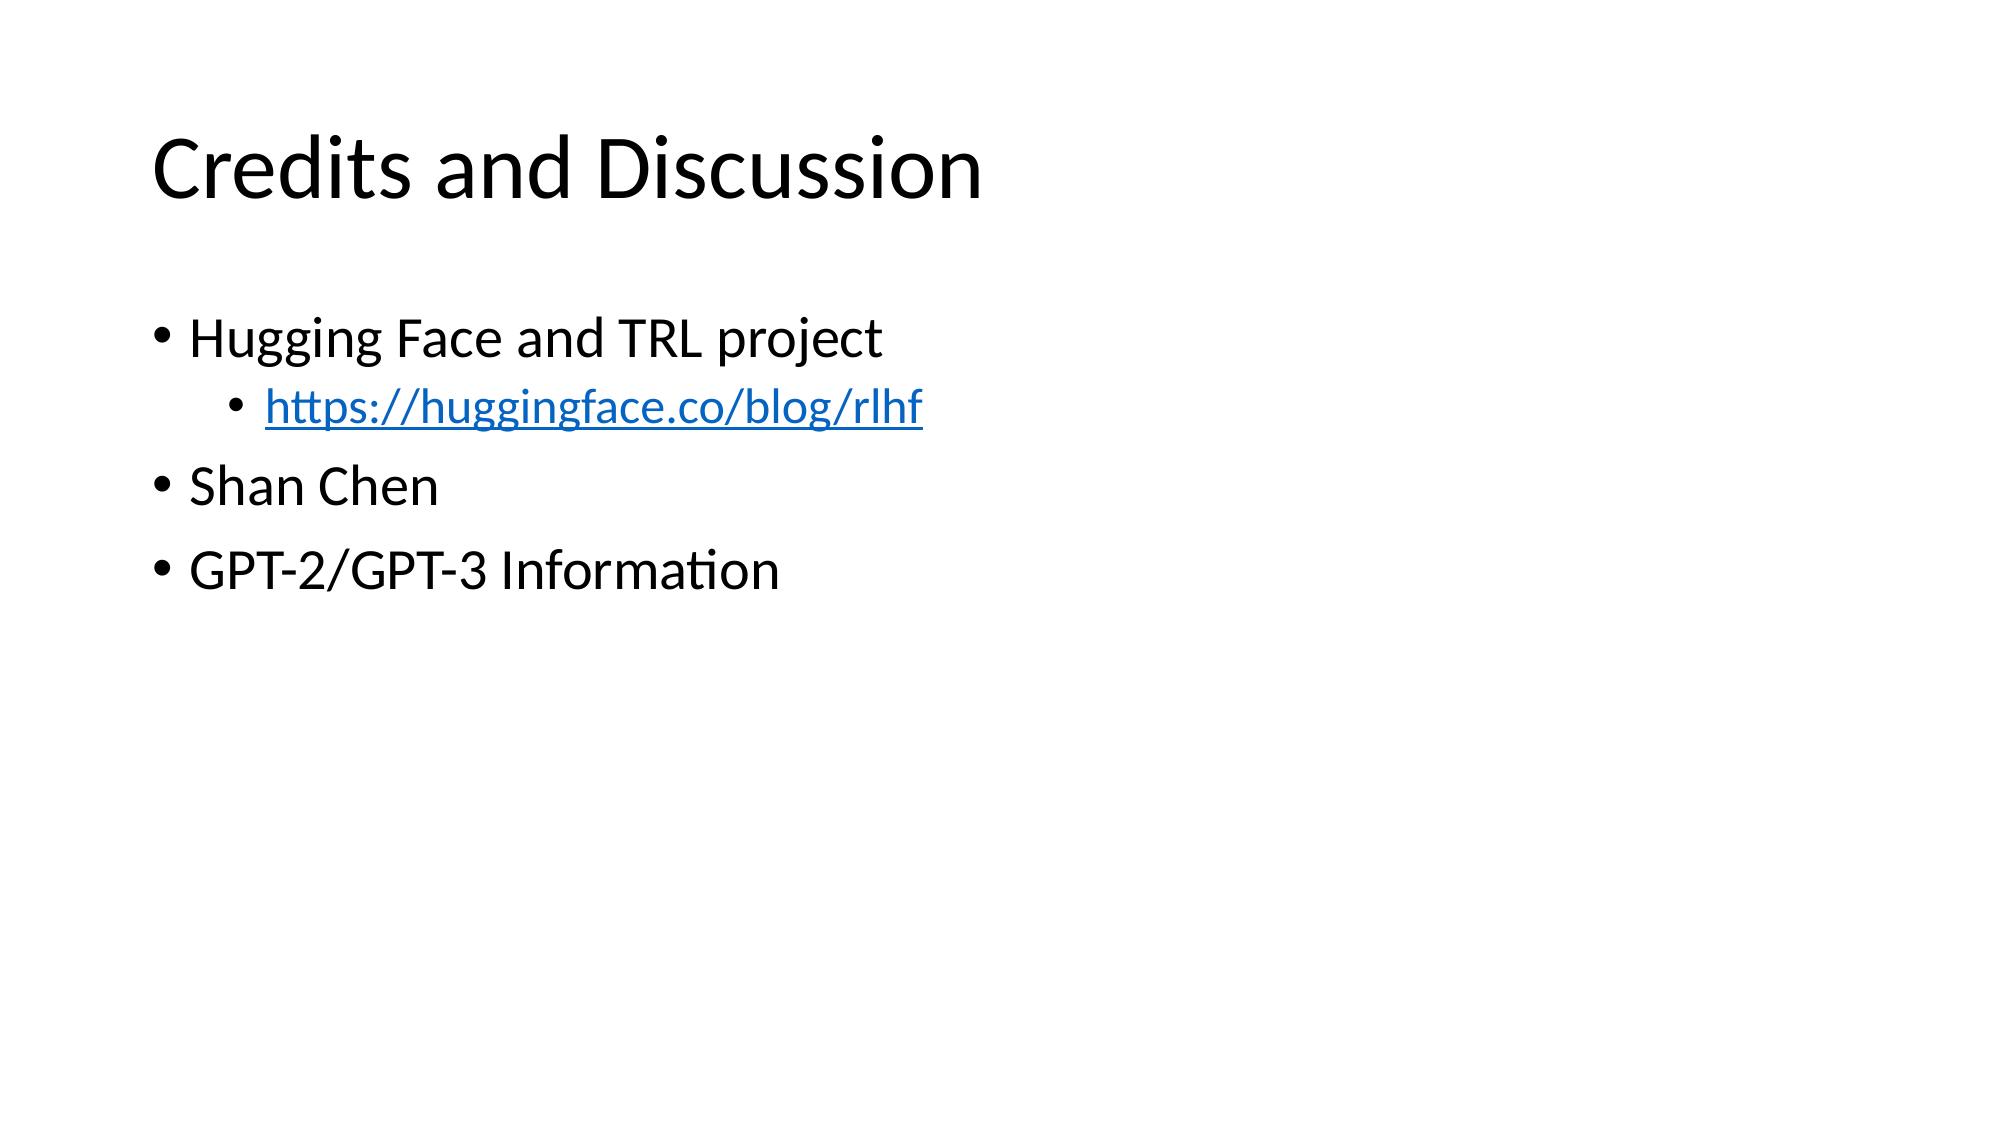

# Credits and Discussion
Hugging Face and TRL project
https://huggingface.co/blog/rlhf
Shan Chen
GPT-2/GPT-3 Information